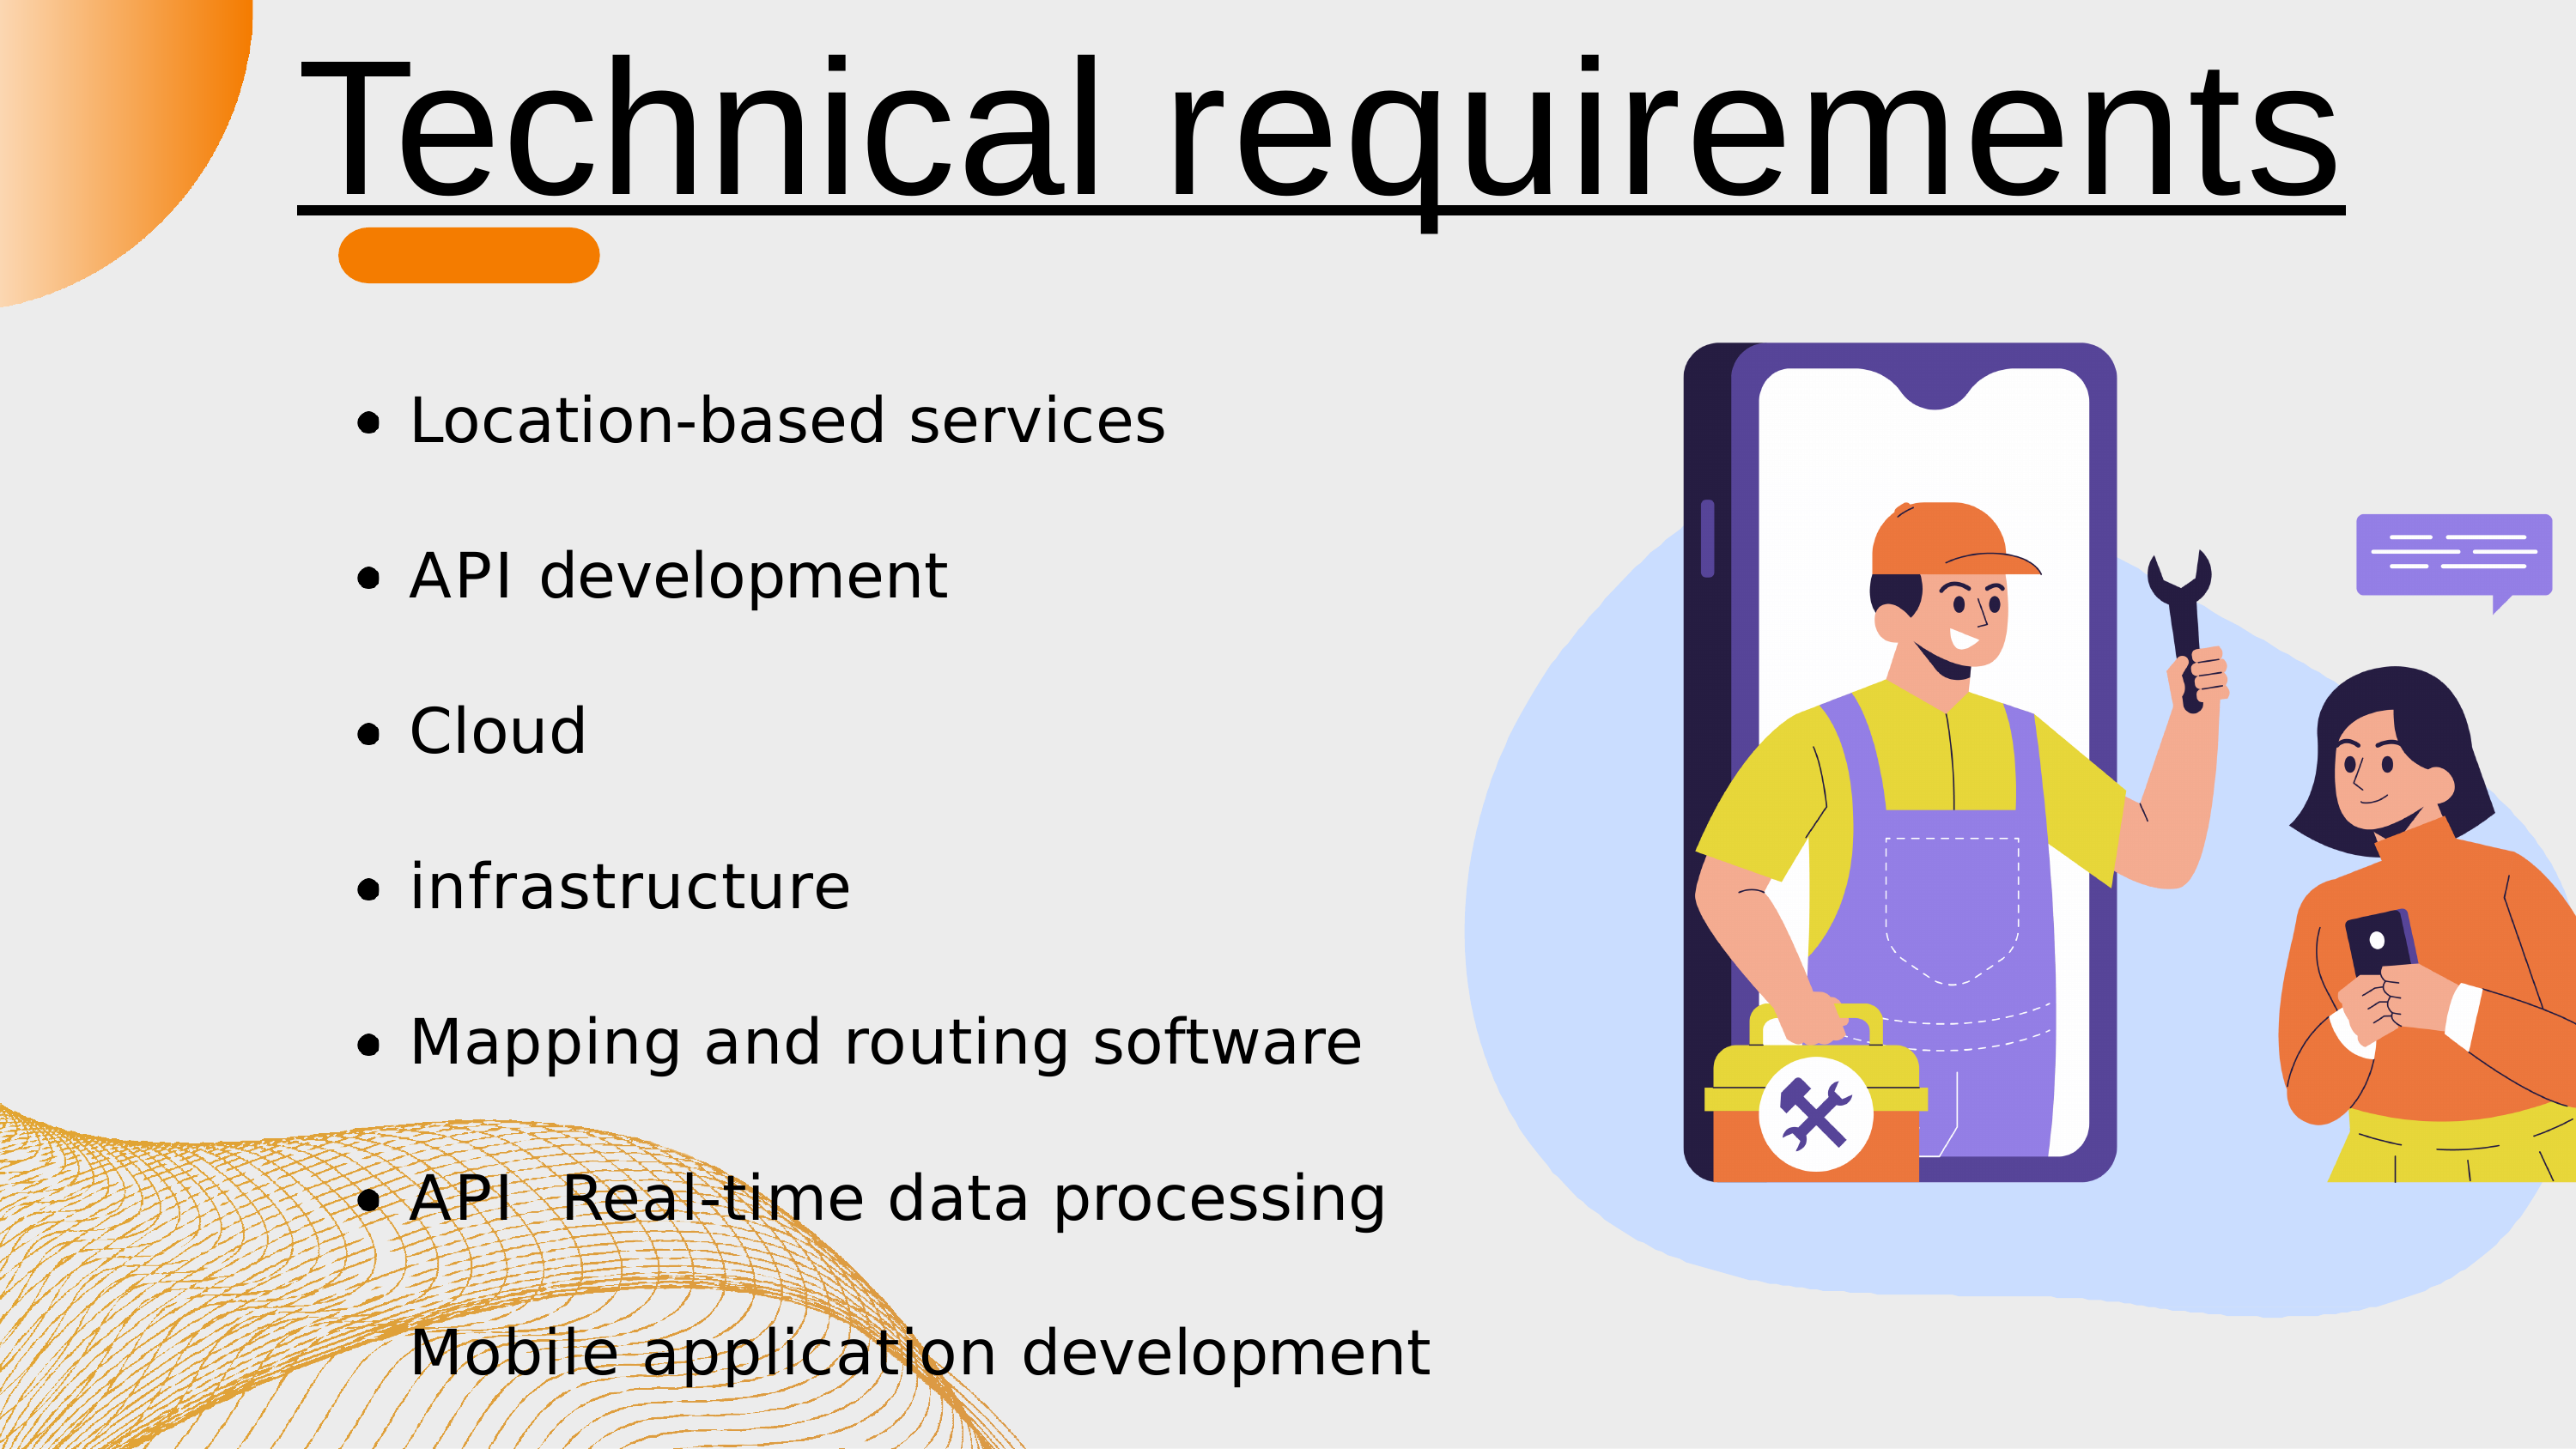

# Technical requirements

Location-based services
API development  Cloud infrastructure
Mapping and routing software API  Real-time data processing

Mobile application development